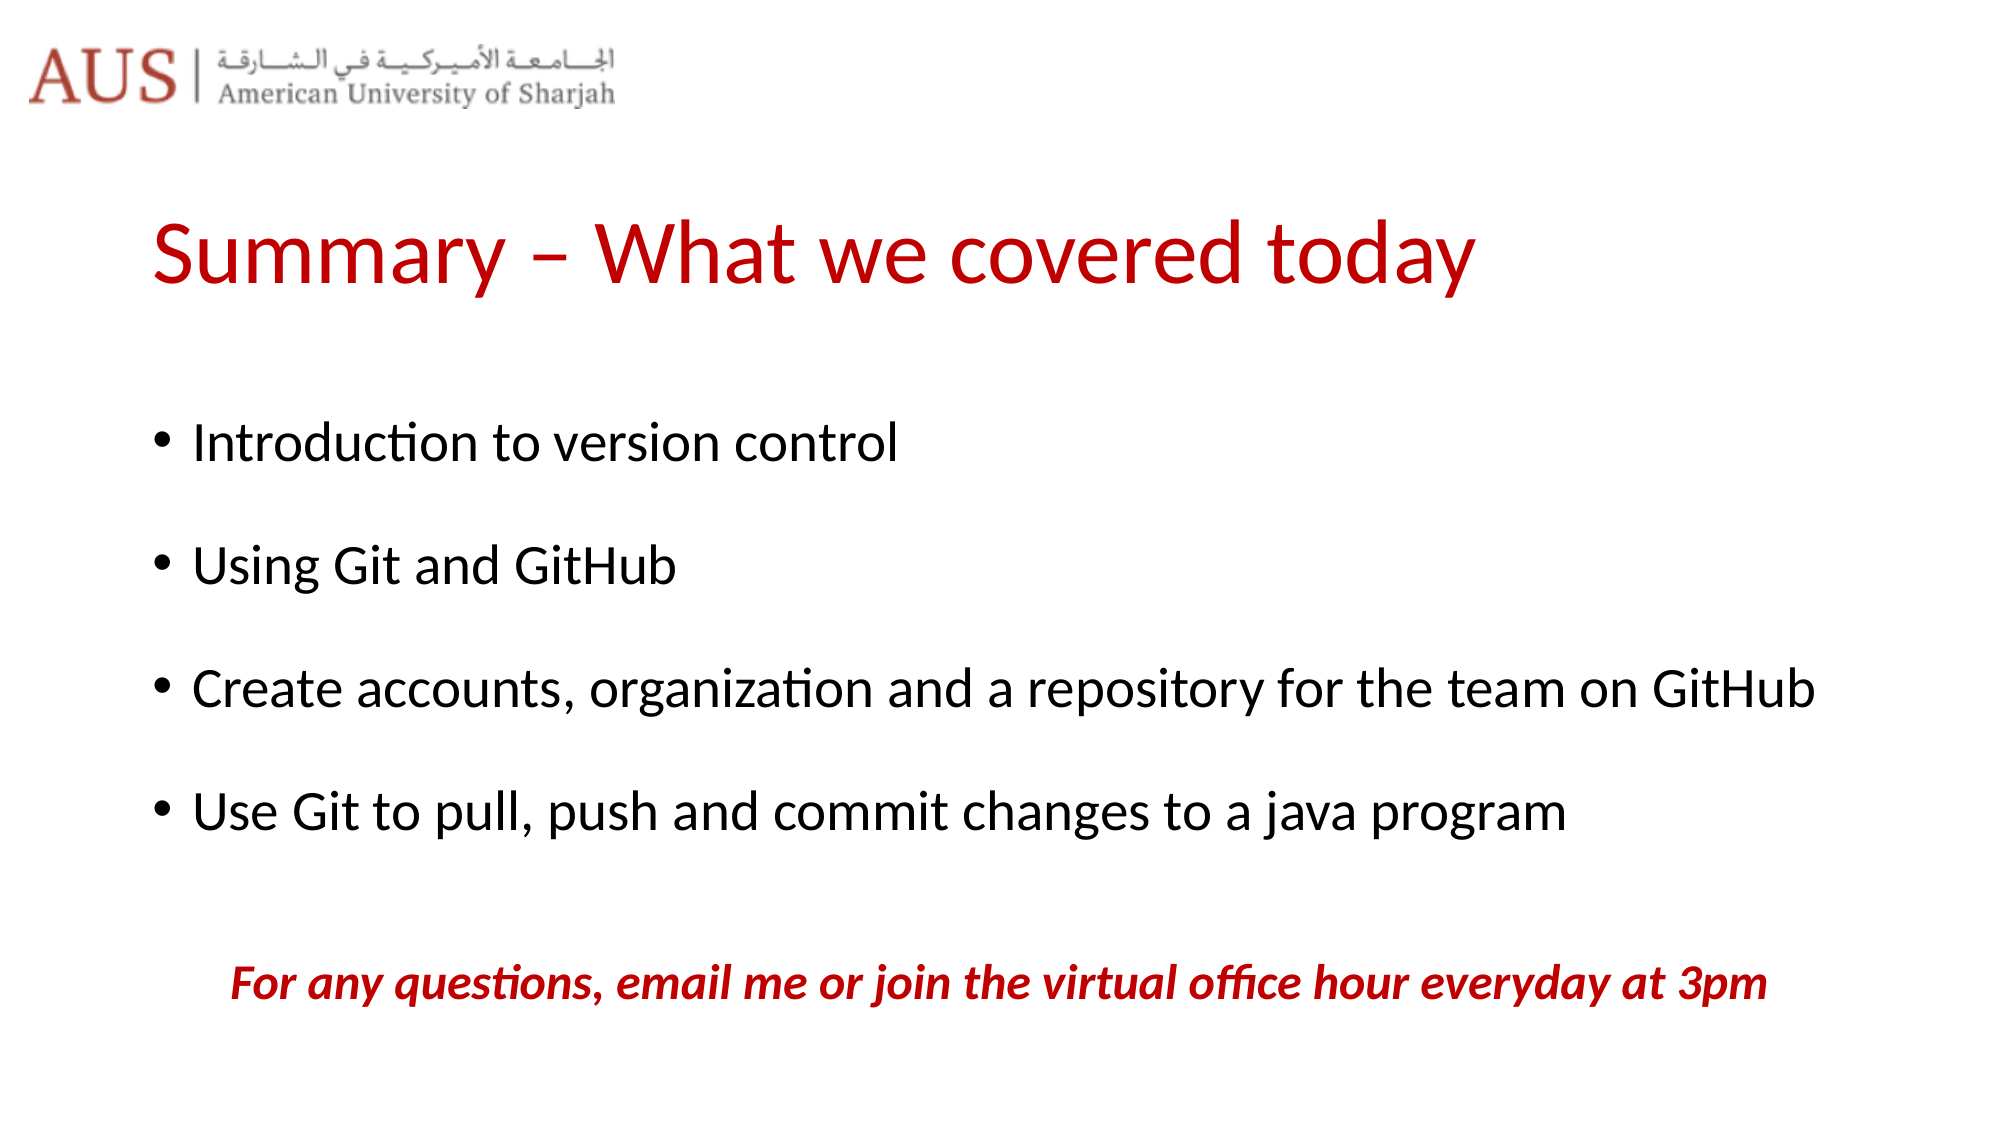

# Summary – What we covered today
Introduction to version control
Using Git and GitHub
Create accounts, organization and a repository for the team on GitHub
Use Git to pull, push and commit changes to a java program
For any questions, email me or join the virtual office hour everyday at 3pm